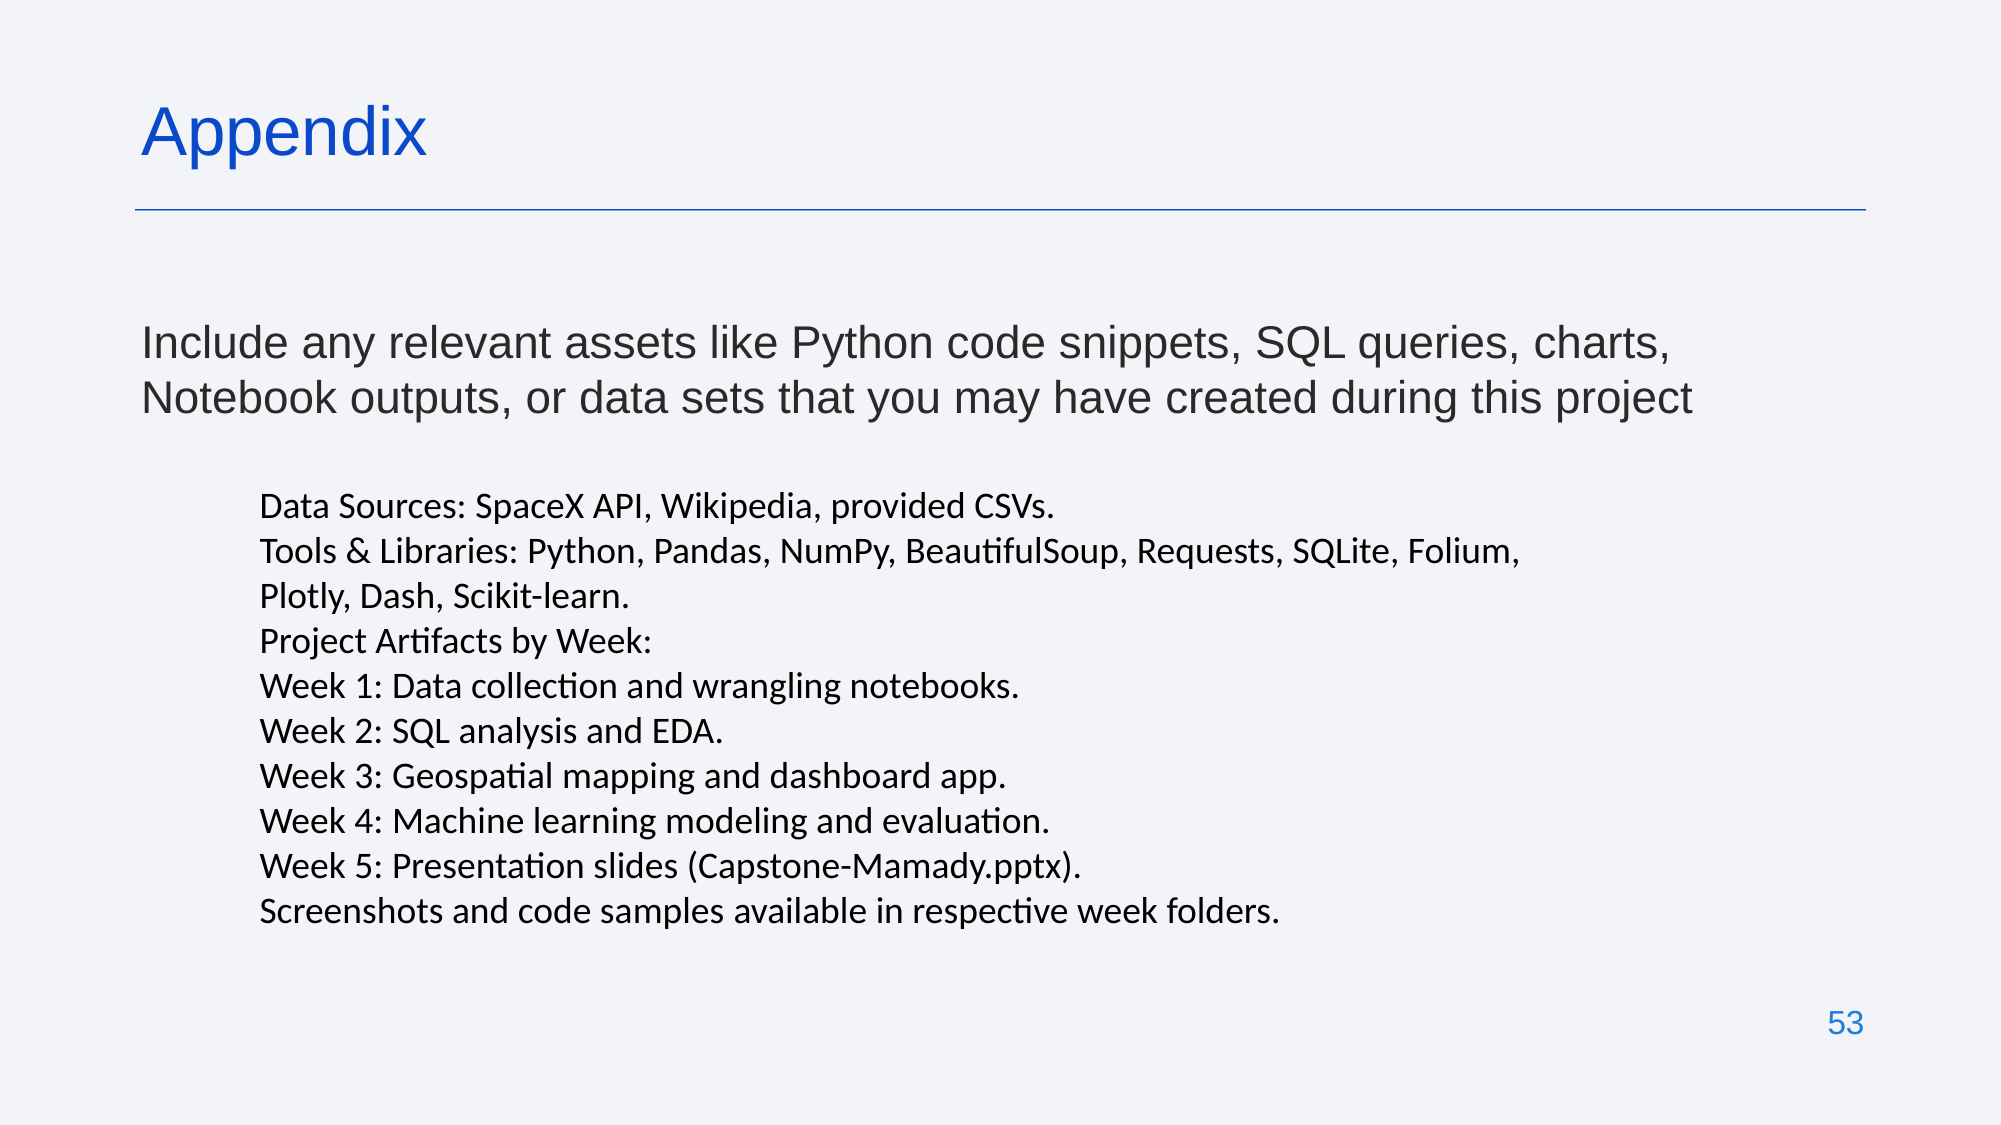

Appendix
Include any relevant assets like Python code snippets, SQL queries, charts, Notebook outputs, or data sets that you may have created during this project
Data Sources: SpaceX API, Wikipedia, provided CSVs.
Tools & Libraries: Python, Pandas, NumPy, BeautifulSoup, Requests, SQLite, Folium, Plotly, Dash, Scikit-learn.
Project Artifacts by Week:
Week 1: Data collection and wrangling notebooks.
Week 2: SQL analysis and EDA.
Week 3: Geospatial mapping and dashboard app.
Week 4: Machine learning modeling and evaluation.
Week 5: Presentation slides (Capstone-Mamady.pptx).
Screenshots and code samples available in respective week folders.
53